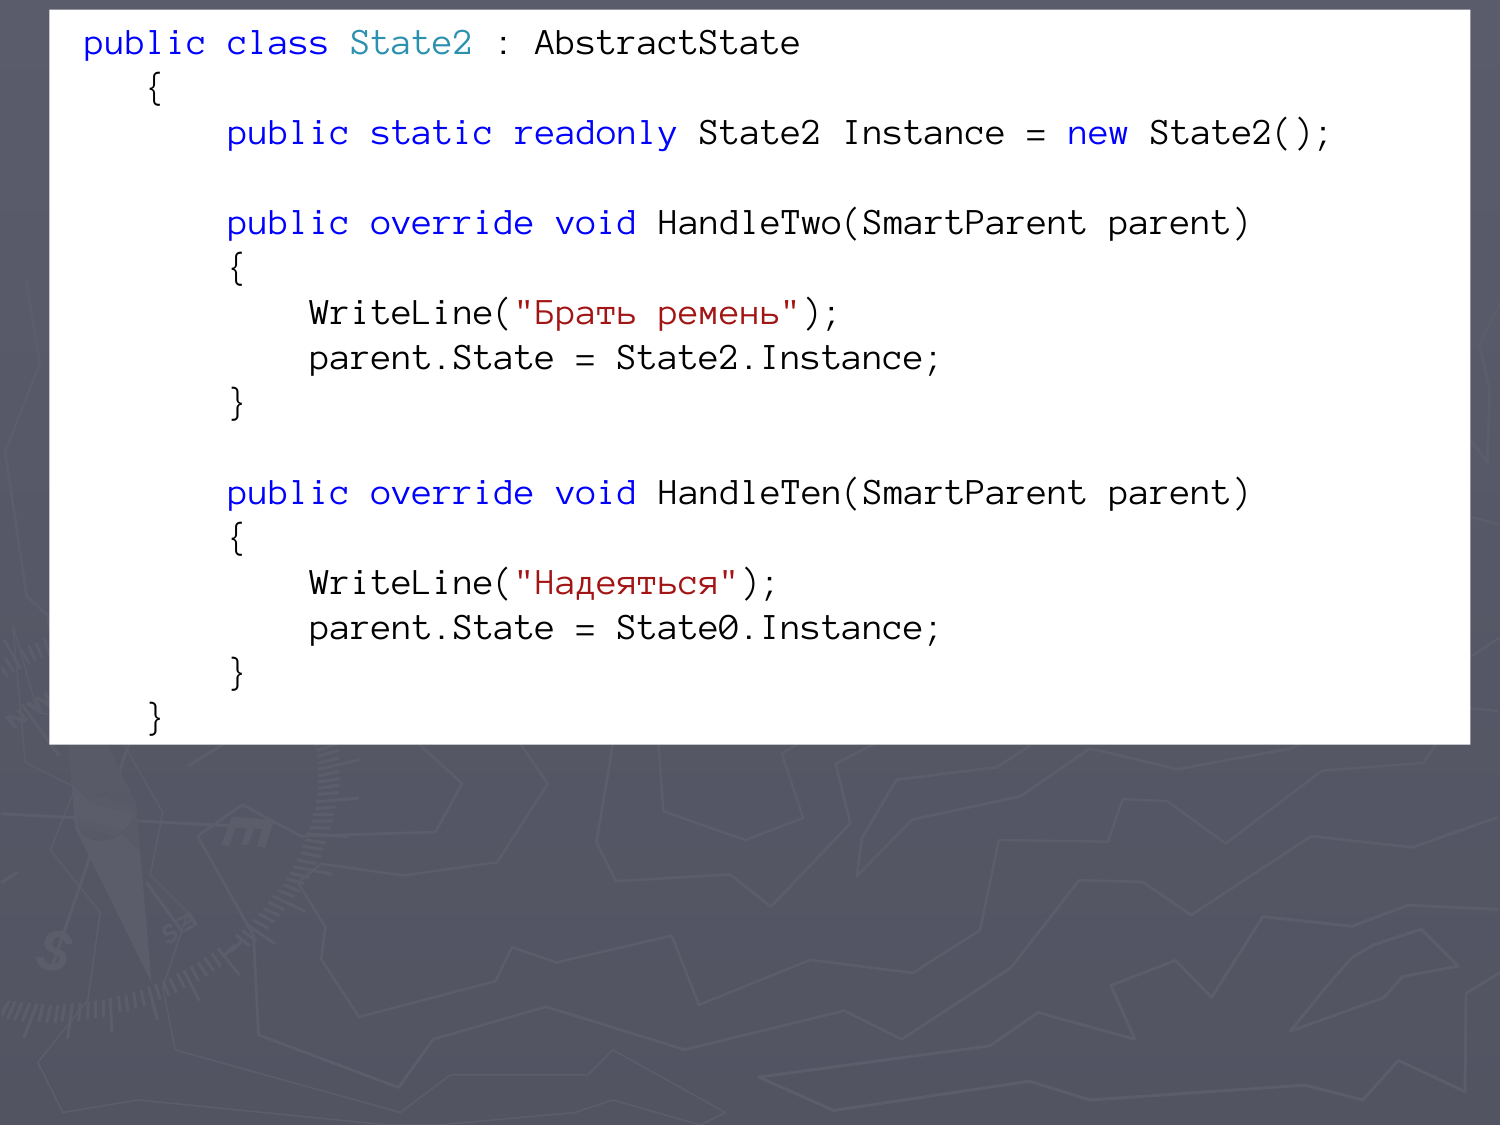

public class State2 : AbstractState
    {
        public static readonly State2 Instance = new State2();

        public override void HandleTwo(SmartParent parent)
        {
            WriteLine("Брать ремень");
            parent.State = State2.Instance;
        }

        public override void HandleTen(SmartParent parent)
        {
            WriteLine("Надеяться");
            parent.State = State0.Instance;
        }
    }
#